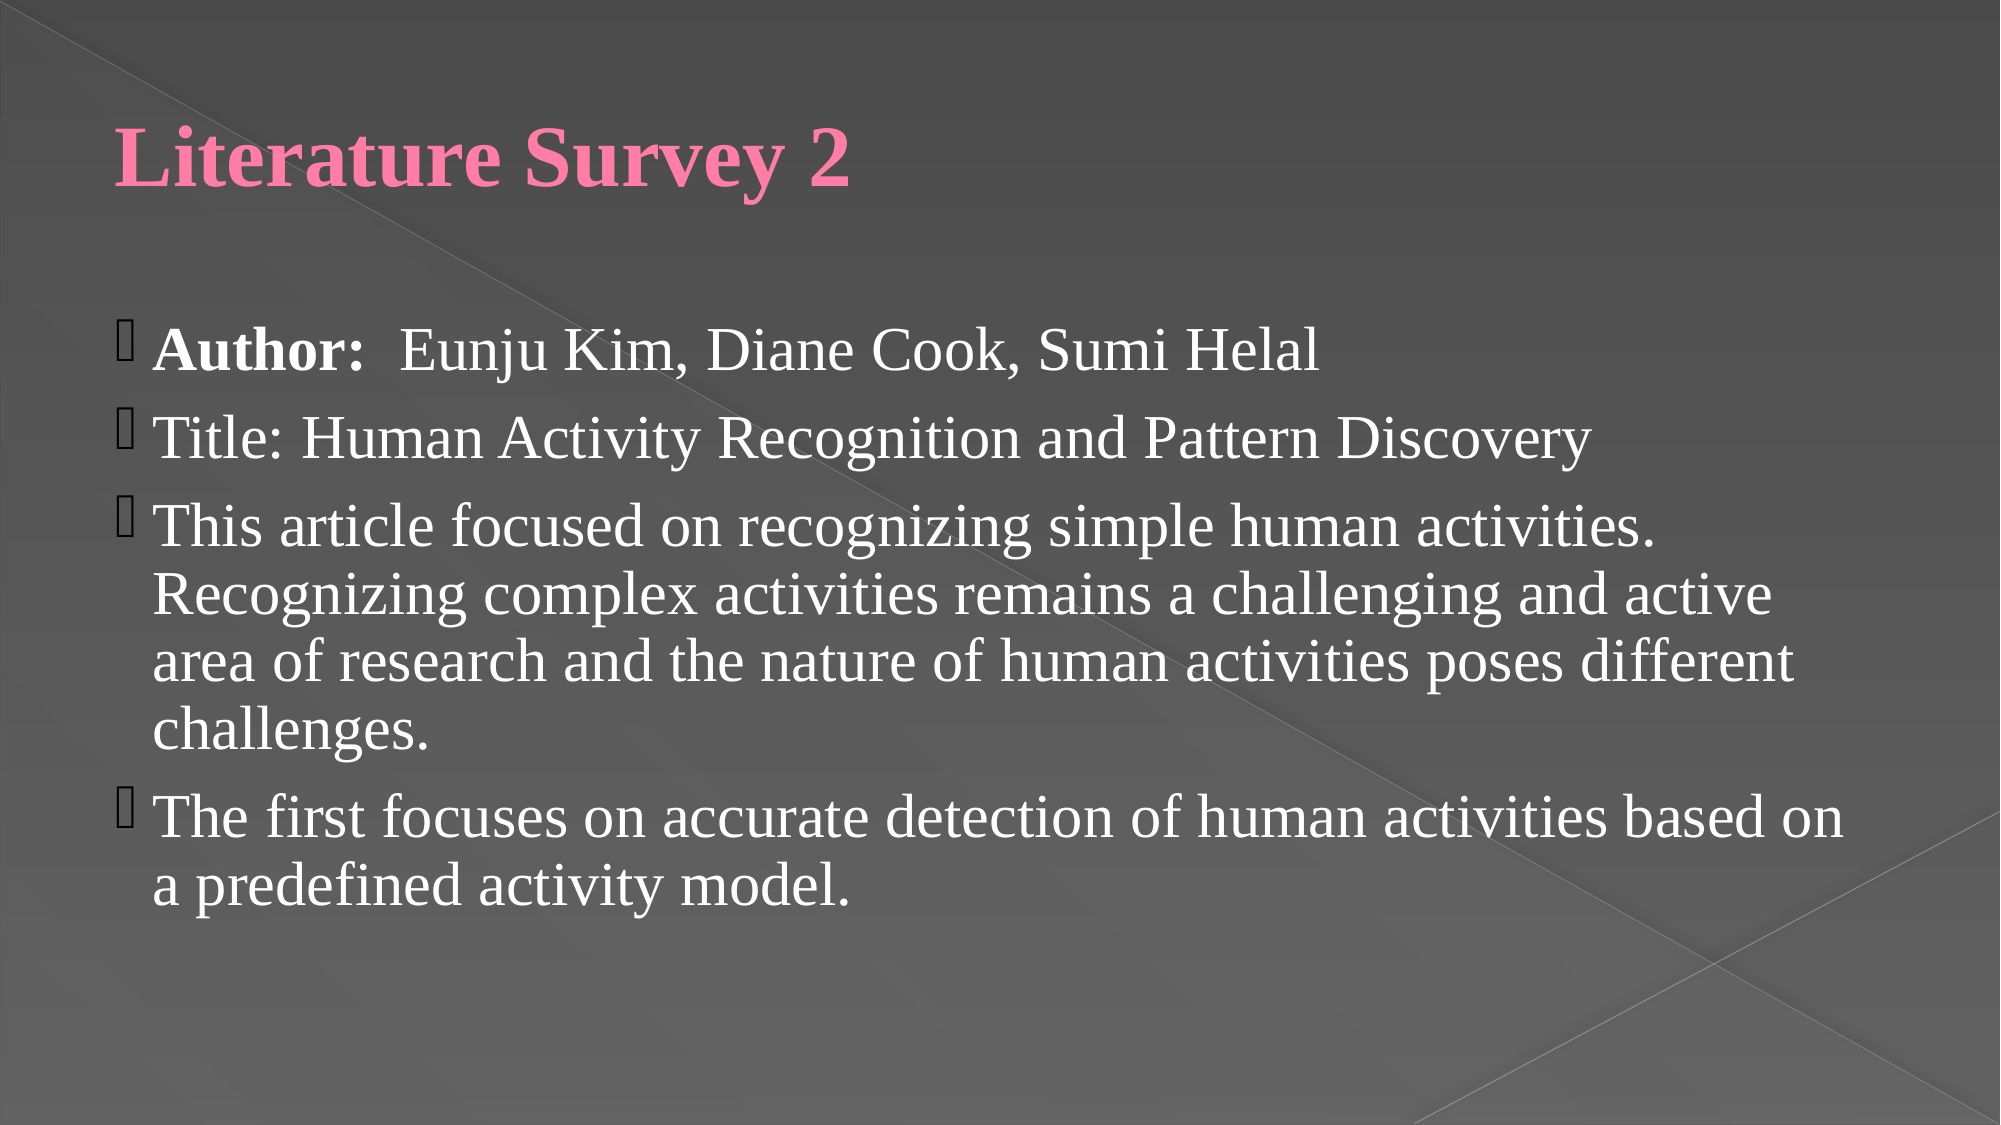

# Literature Survey 2
Author:  Eunju Kim, Diane Cook, Sumi Helal
Title: Human Activity Recognition and Pattern Discovery
This article focused on recognizing simple human activities. Recognizing complex activities remains a challenging and active area of research and the nature of human activities poses different challenges.
The first focuses on accurate detection of human activities based on a predefined activity model.